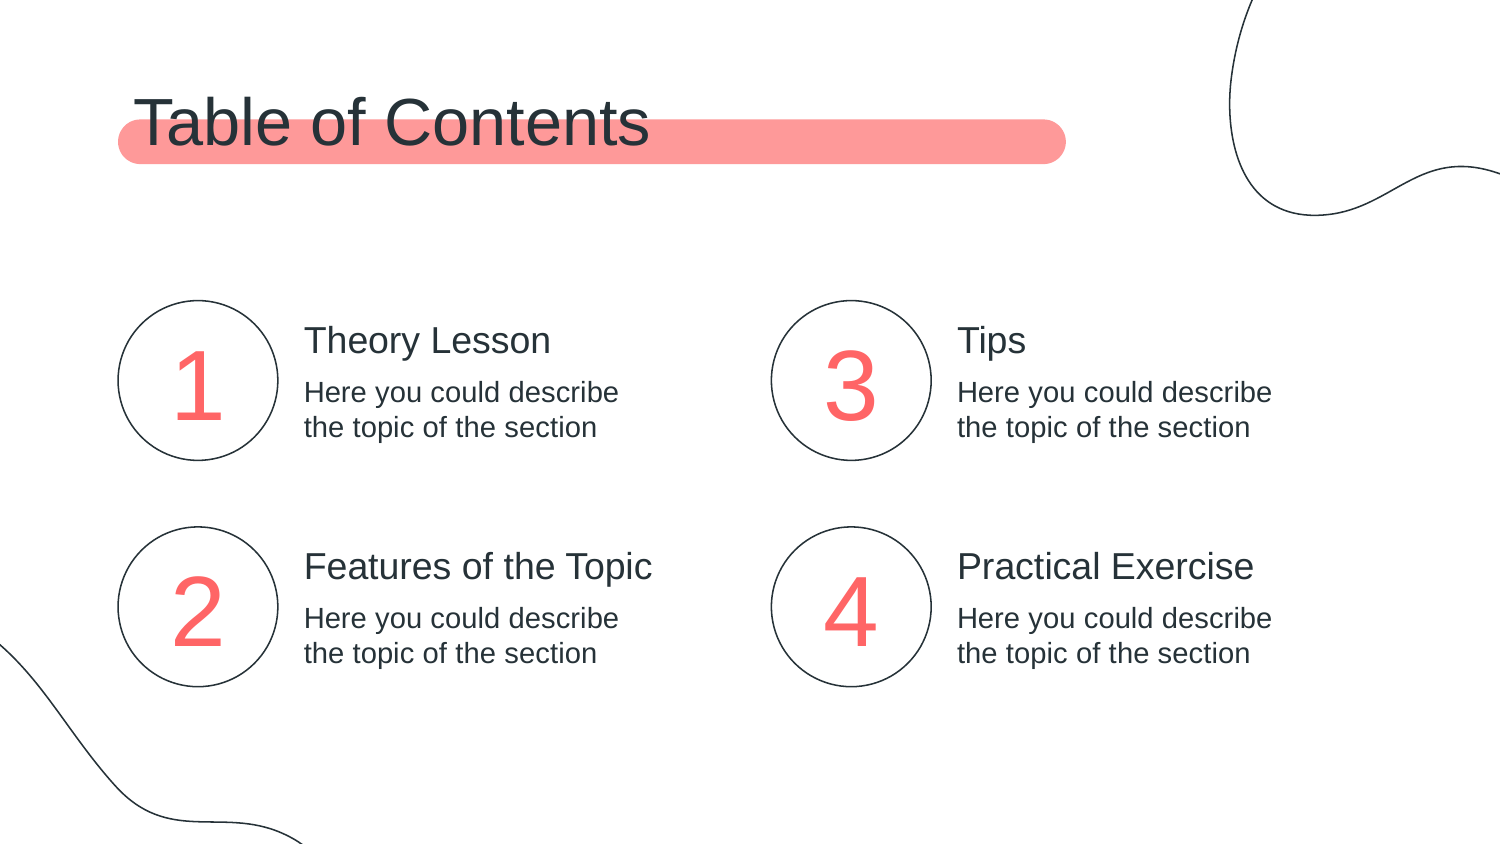

Table of Contents

Theory Lesson
Tips
# 1
3
Here you could describe
the topic of the section
Here you could describe
the topic of the section

Features of the Topic
Practical Exercise
2
4
Here you could describe
the topic of the section
Here you could describe
the topic of the section